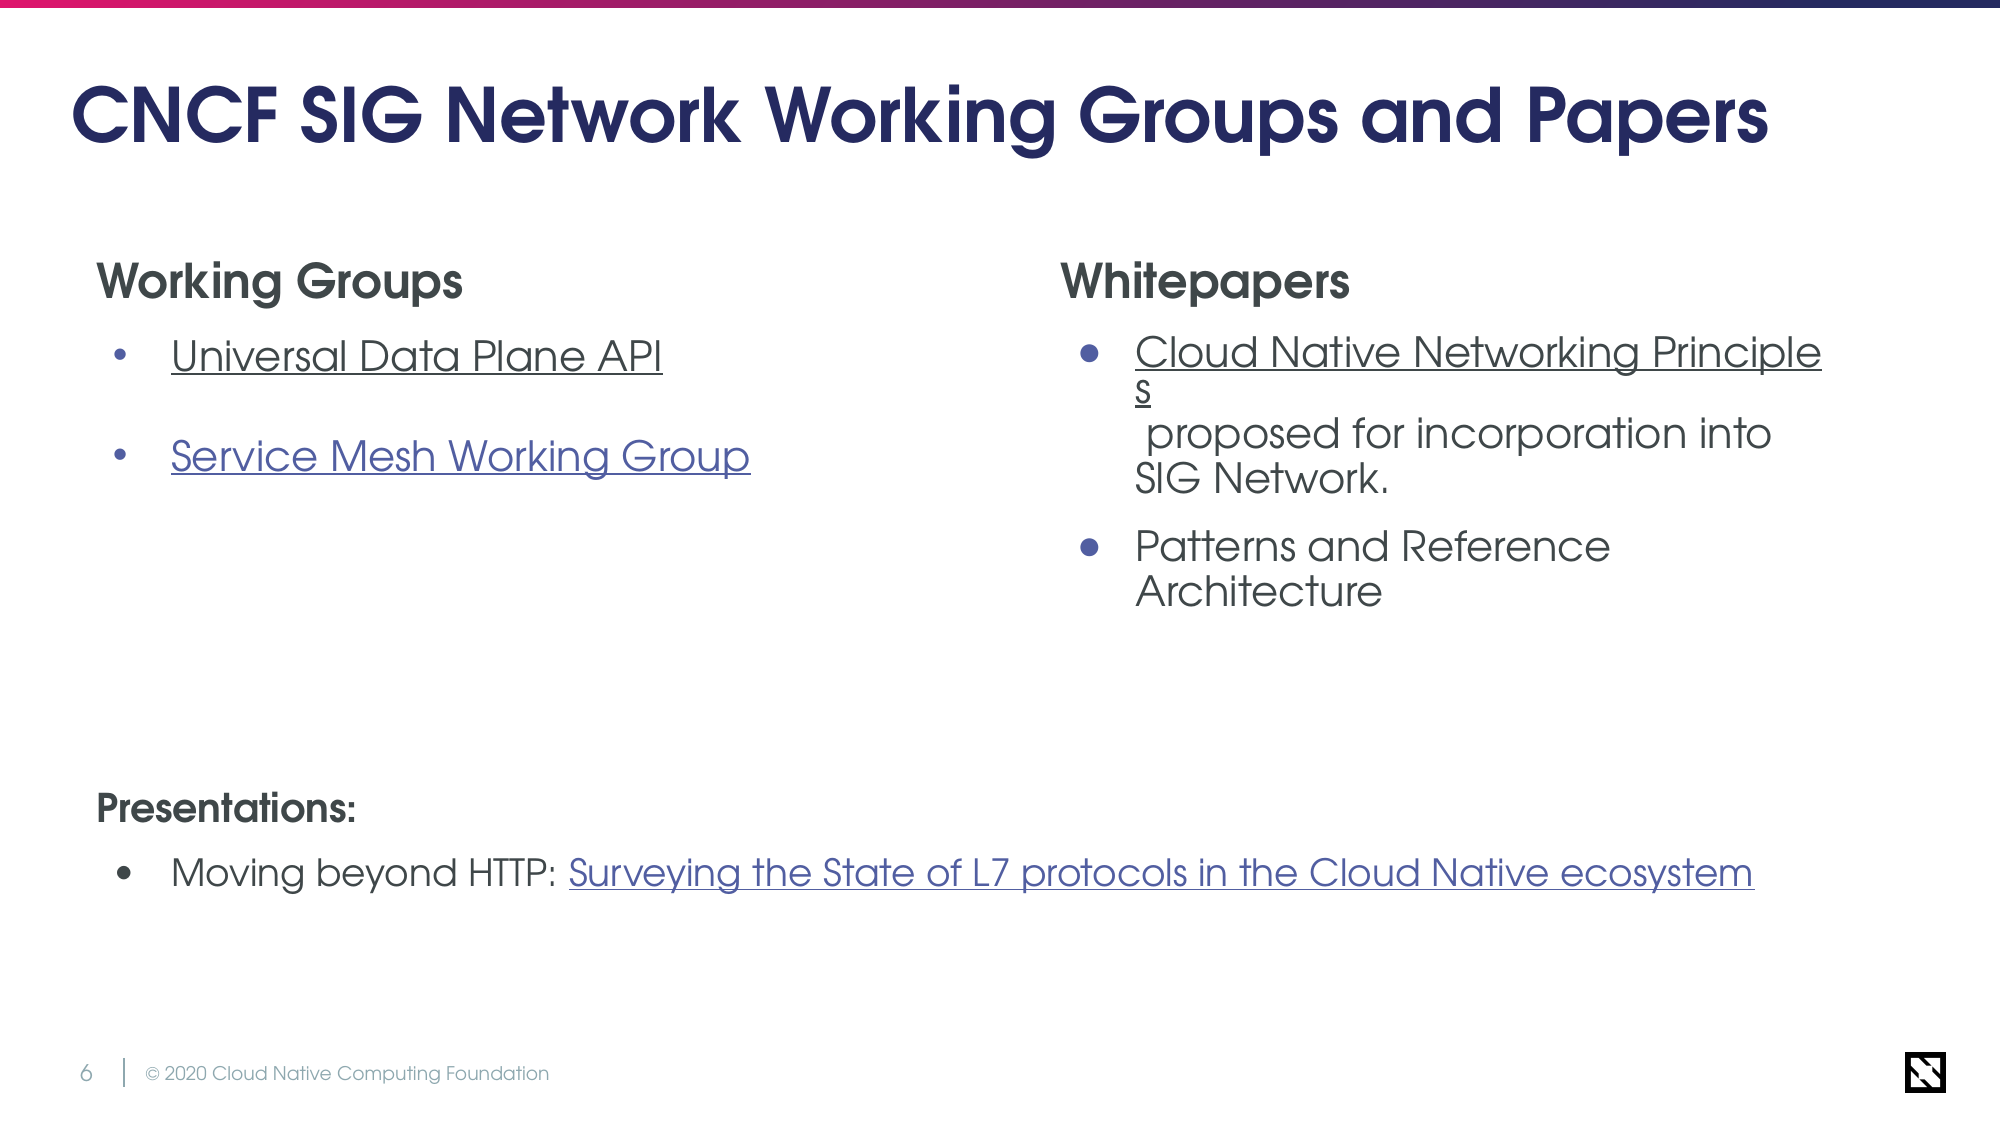

# CNCF SIG Network Working Groups and Papers
Working Groups
Universal Data Plane API
Service Mesh Working Group
Whitepapers
Cloud Native Networking Principles proposed for incorporation into SIG Network.
Patterns and Reference Architecture
Presentations:
Moving beyond HTTP: Surveying the State of L7 protocols in the Cloud Native ecosystem